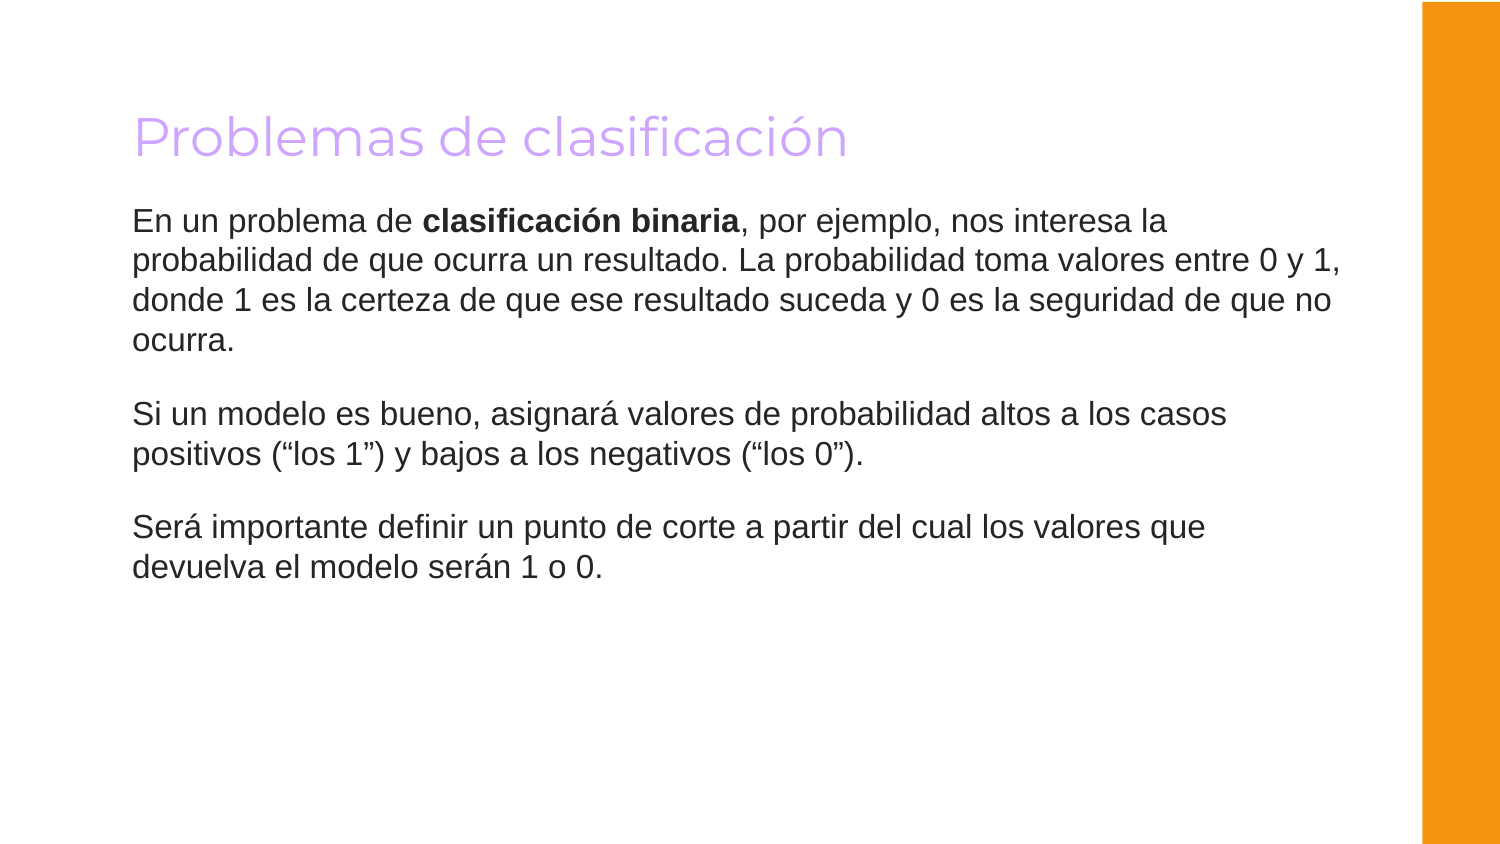

# Problemas de clasificación
En un problema de clasificación binaria, por ejemplo, nos interesa la probabilidad de que ocurra un resultado. La probabilidad toma valores entre 0 y 1, donde 1 es la certeza de que ese resultado suceda y 0 es la seguridad de que no ocurra.
Si un modelo es bueno, asignará valores de probabilidad altos a los casos positivos (“los 1”) y bajos a los negativos (“los 0”).
Será importante definir un punto de corte a partir del cual los valores que devuelva el modelo serán 1 o 0.